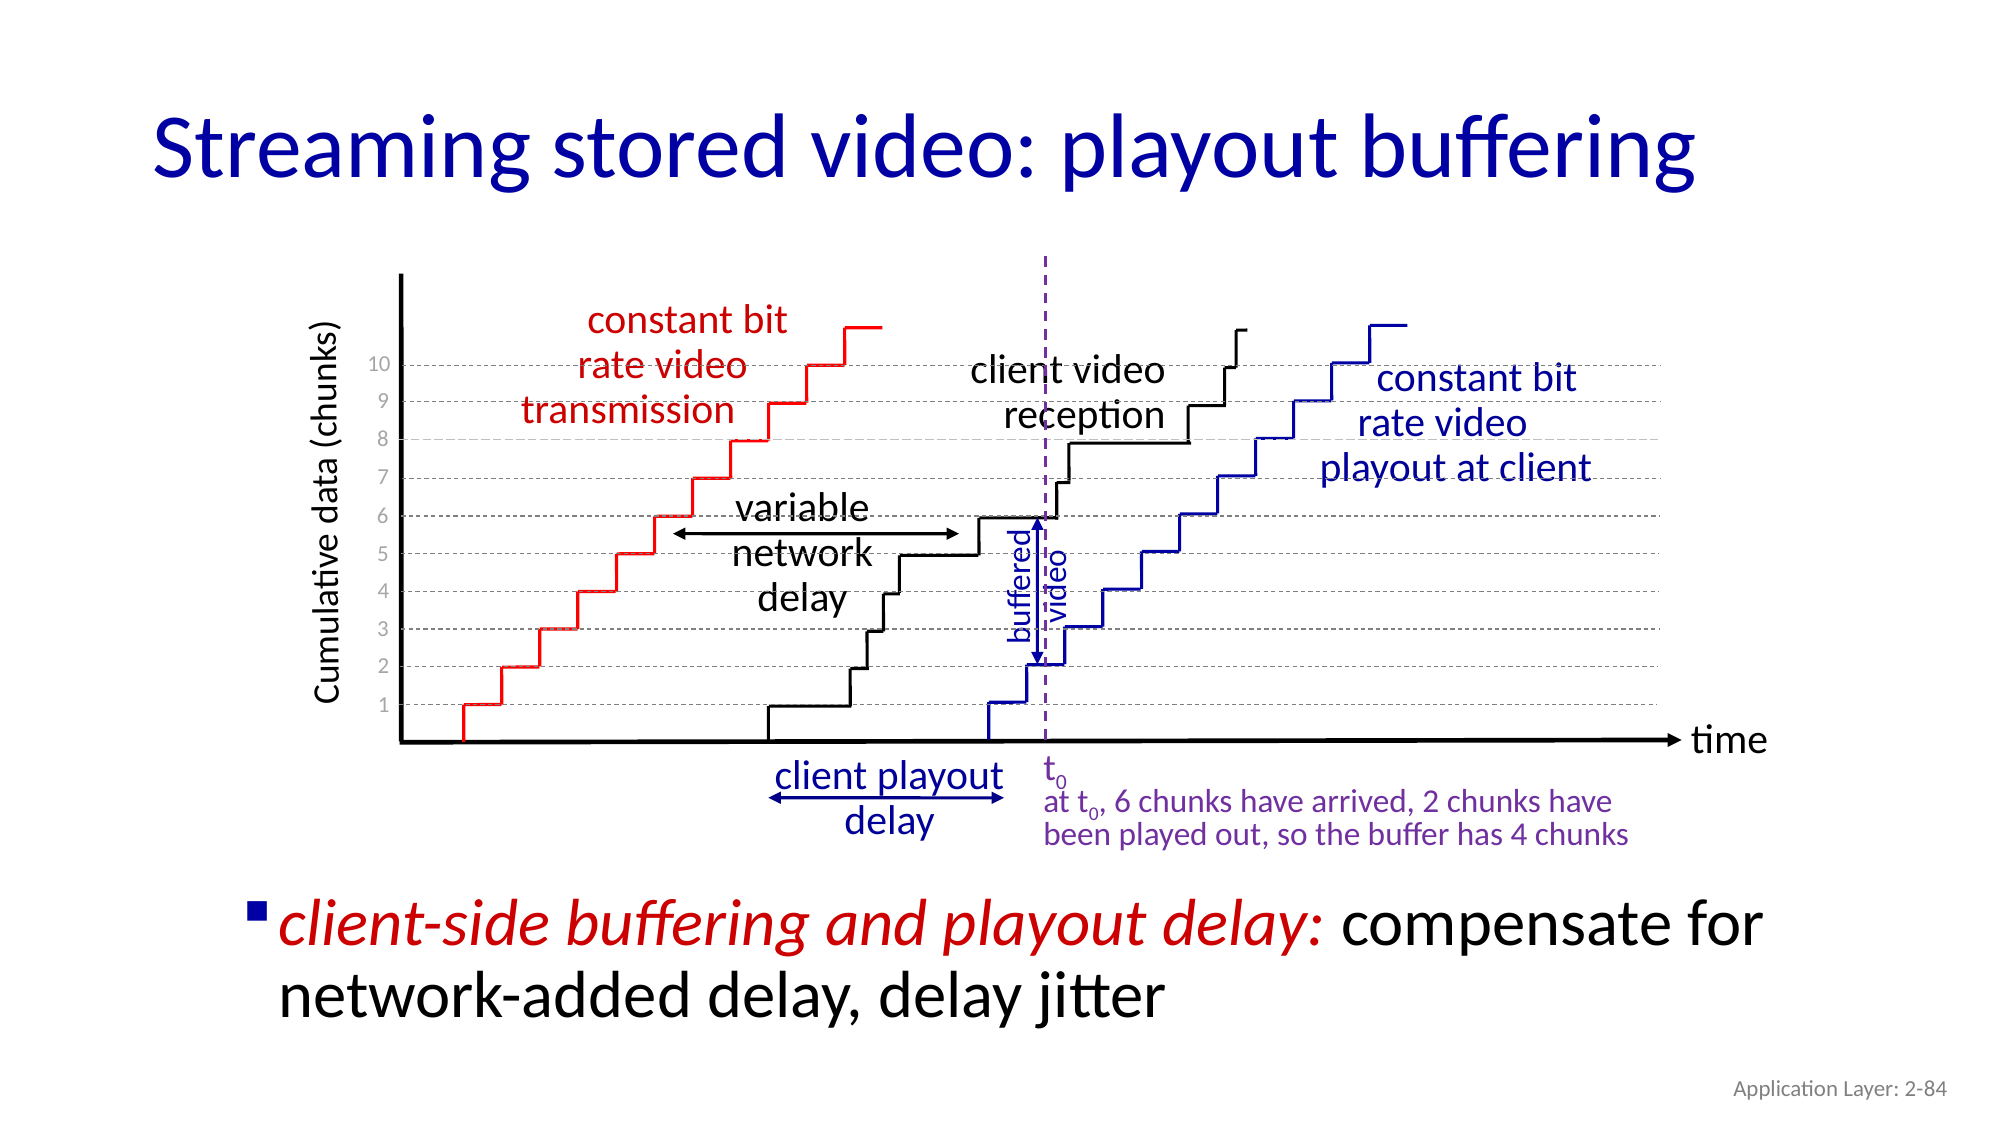

# Streaming stored video: playout buffering
t0
at t0, 6 chunks have arrived, 2 chunks have been played out, so the buffer has 4 chunks

       constant bit
      rate video
transmission

       constant bit
     rate video
 playout at client
client playout
delay

client video
reception
variable
network
delay

10
9
8
7
6
5
4
3
2
1
Cumulative data (chunks)

buffered
video
time

client-side buffering and playout delay: compensate for network-added delay, delay jitter
Application Layer: 2-84